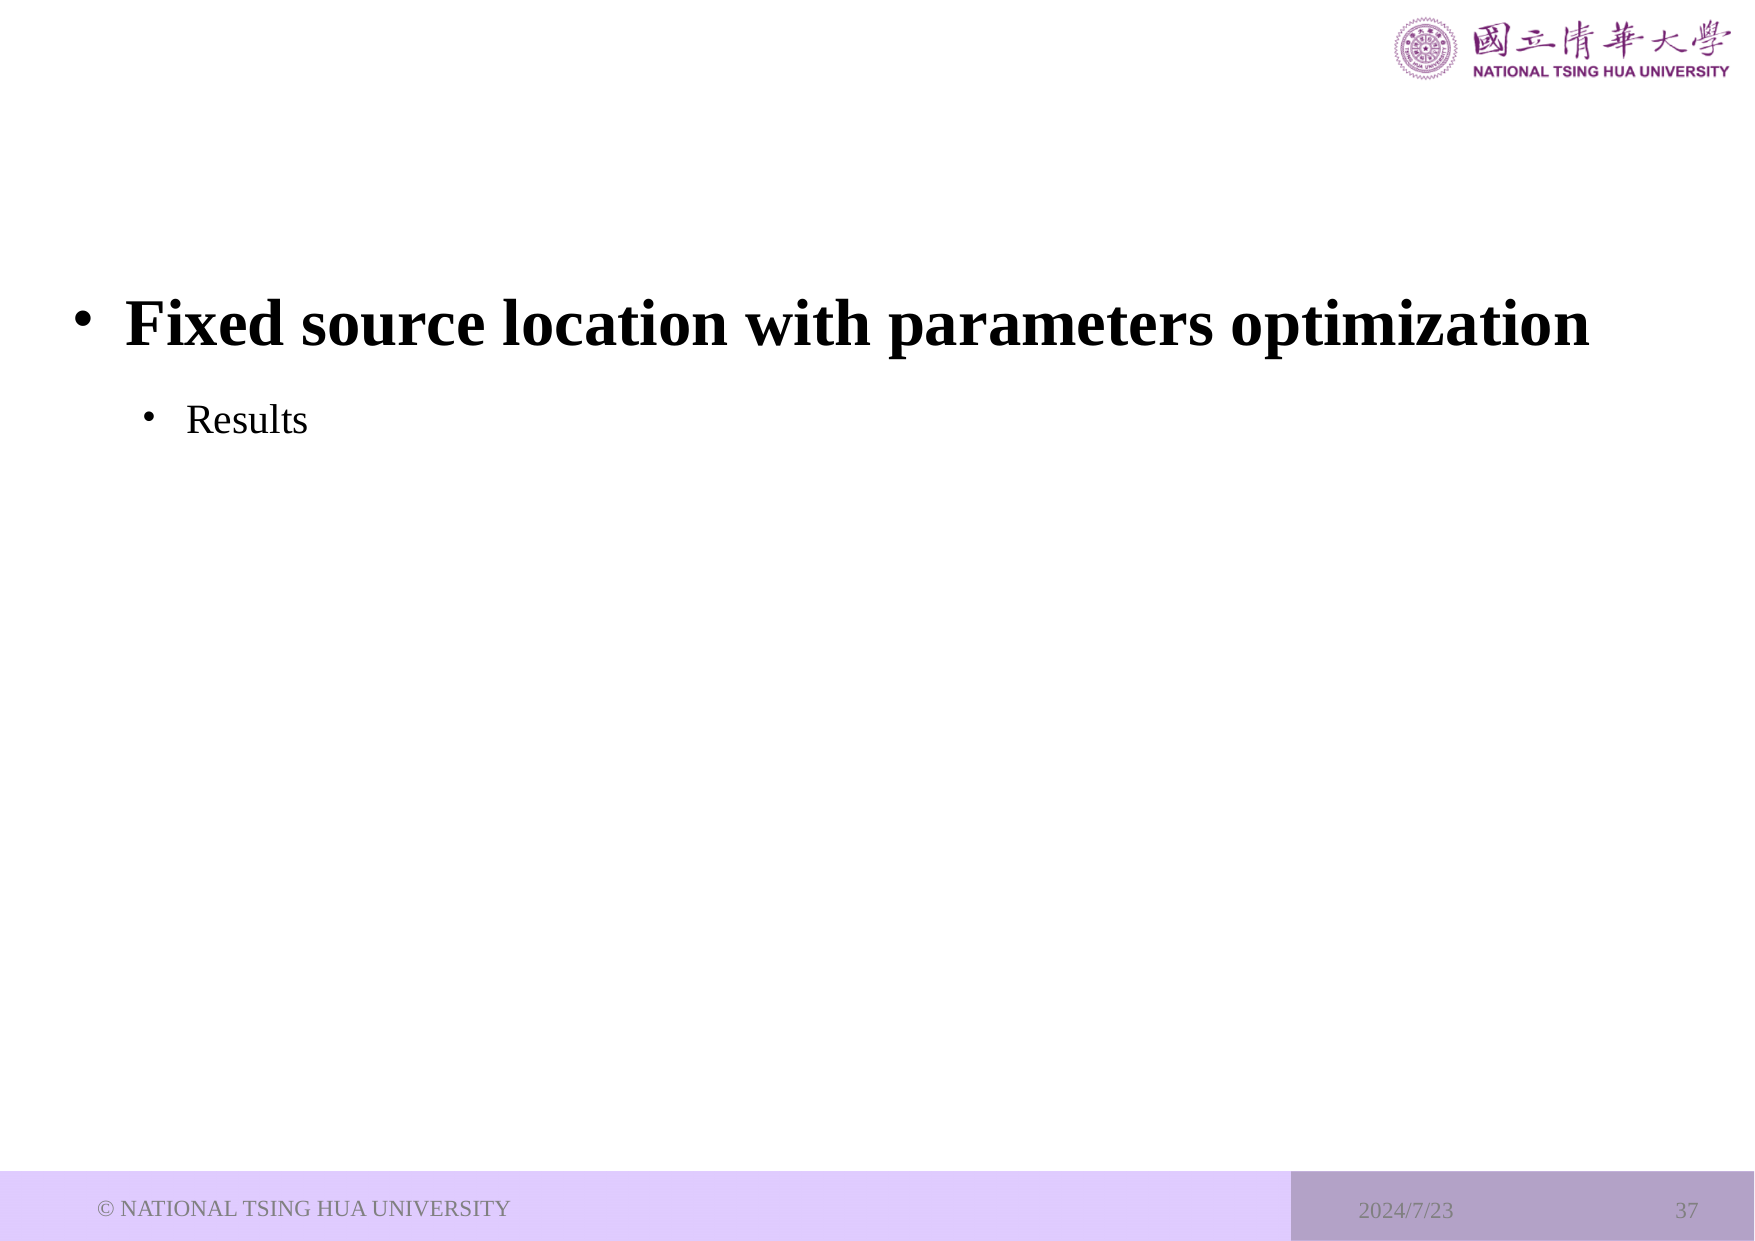

Fixed source location with parameters optimization
Results
© NATIONAL TSING HUA UNIVERSITY
2024/7/23
37